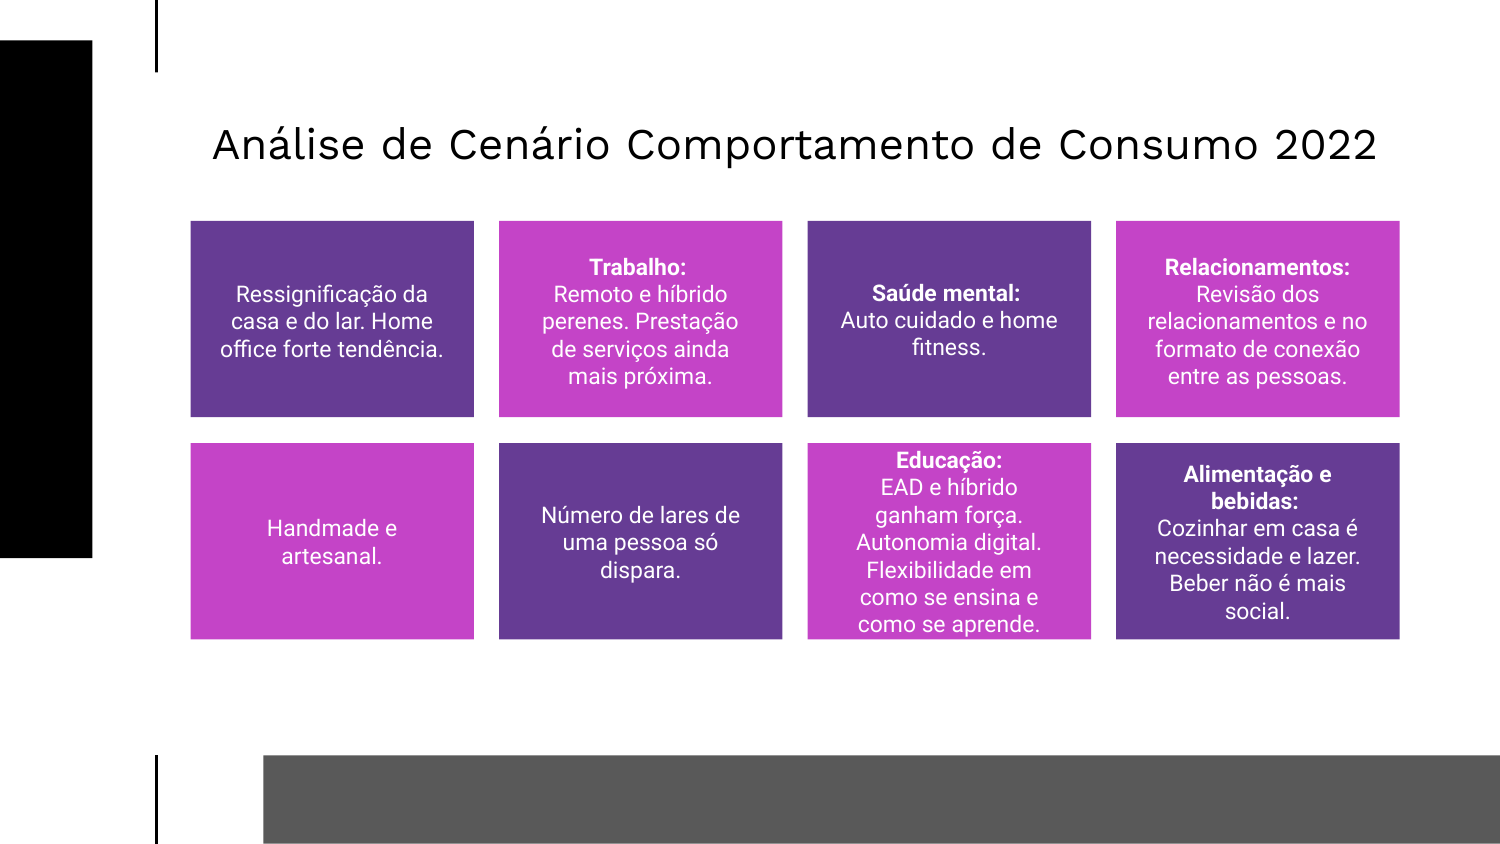

Análise de Cenário Comportamento de Consumo 2022

Saúde mental:
Auto cuidado e home fitness.
Ressignificação da casa e do lar. Home office forte tendência.
Trabalho:
Remoto e híbrido perenes. Prestação de serviços ainda mais próxima.
Relacionamentos:
Revisão dos relacionamentos e no formato de conexão entre as pessoas.

Número de lares de uma pessoa só dispara.
Educação:
EAD e híbrido ganham força. Autonomia digital. Flexibilidade em como se ensina e como se aprende.
Alimentação e bebidas:
Cozinhar em casa é necessidade e lazer. Beber não é mais social.
Handmade e artesanal.